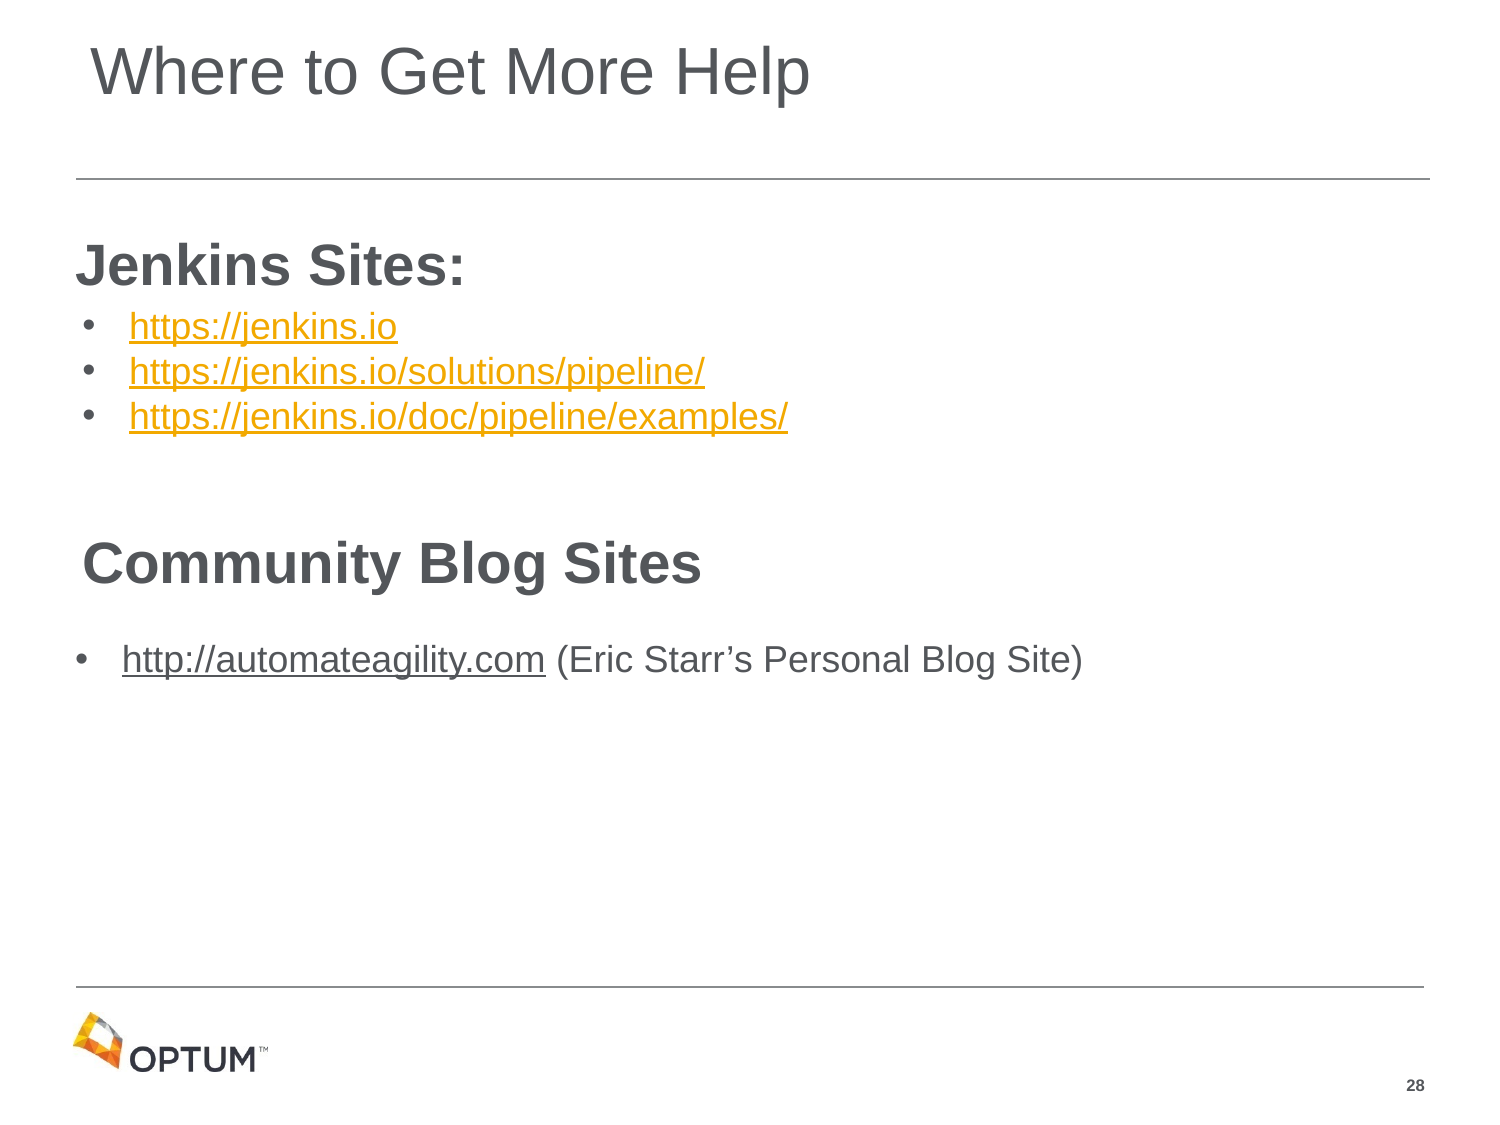

# Where to Get More Help
Jenkins Sites:

https://jenkins.io
https://jenkins.io/solutions/pipeline/
https://jenkins.io/doc/pipeline/examples/

Community Blog Sites
http://automateagility.com (Eric Starr’s Personal Blog Site)